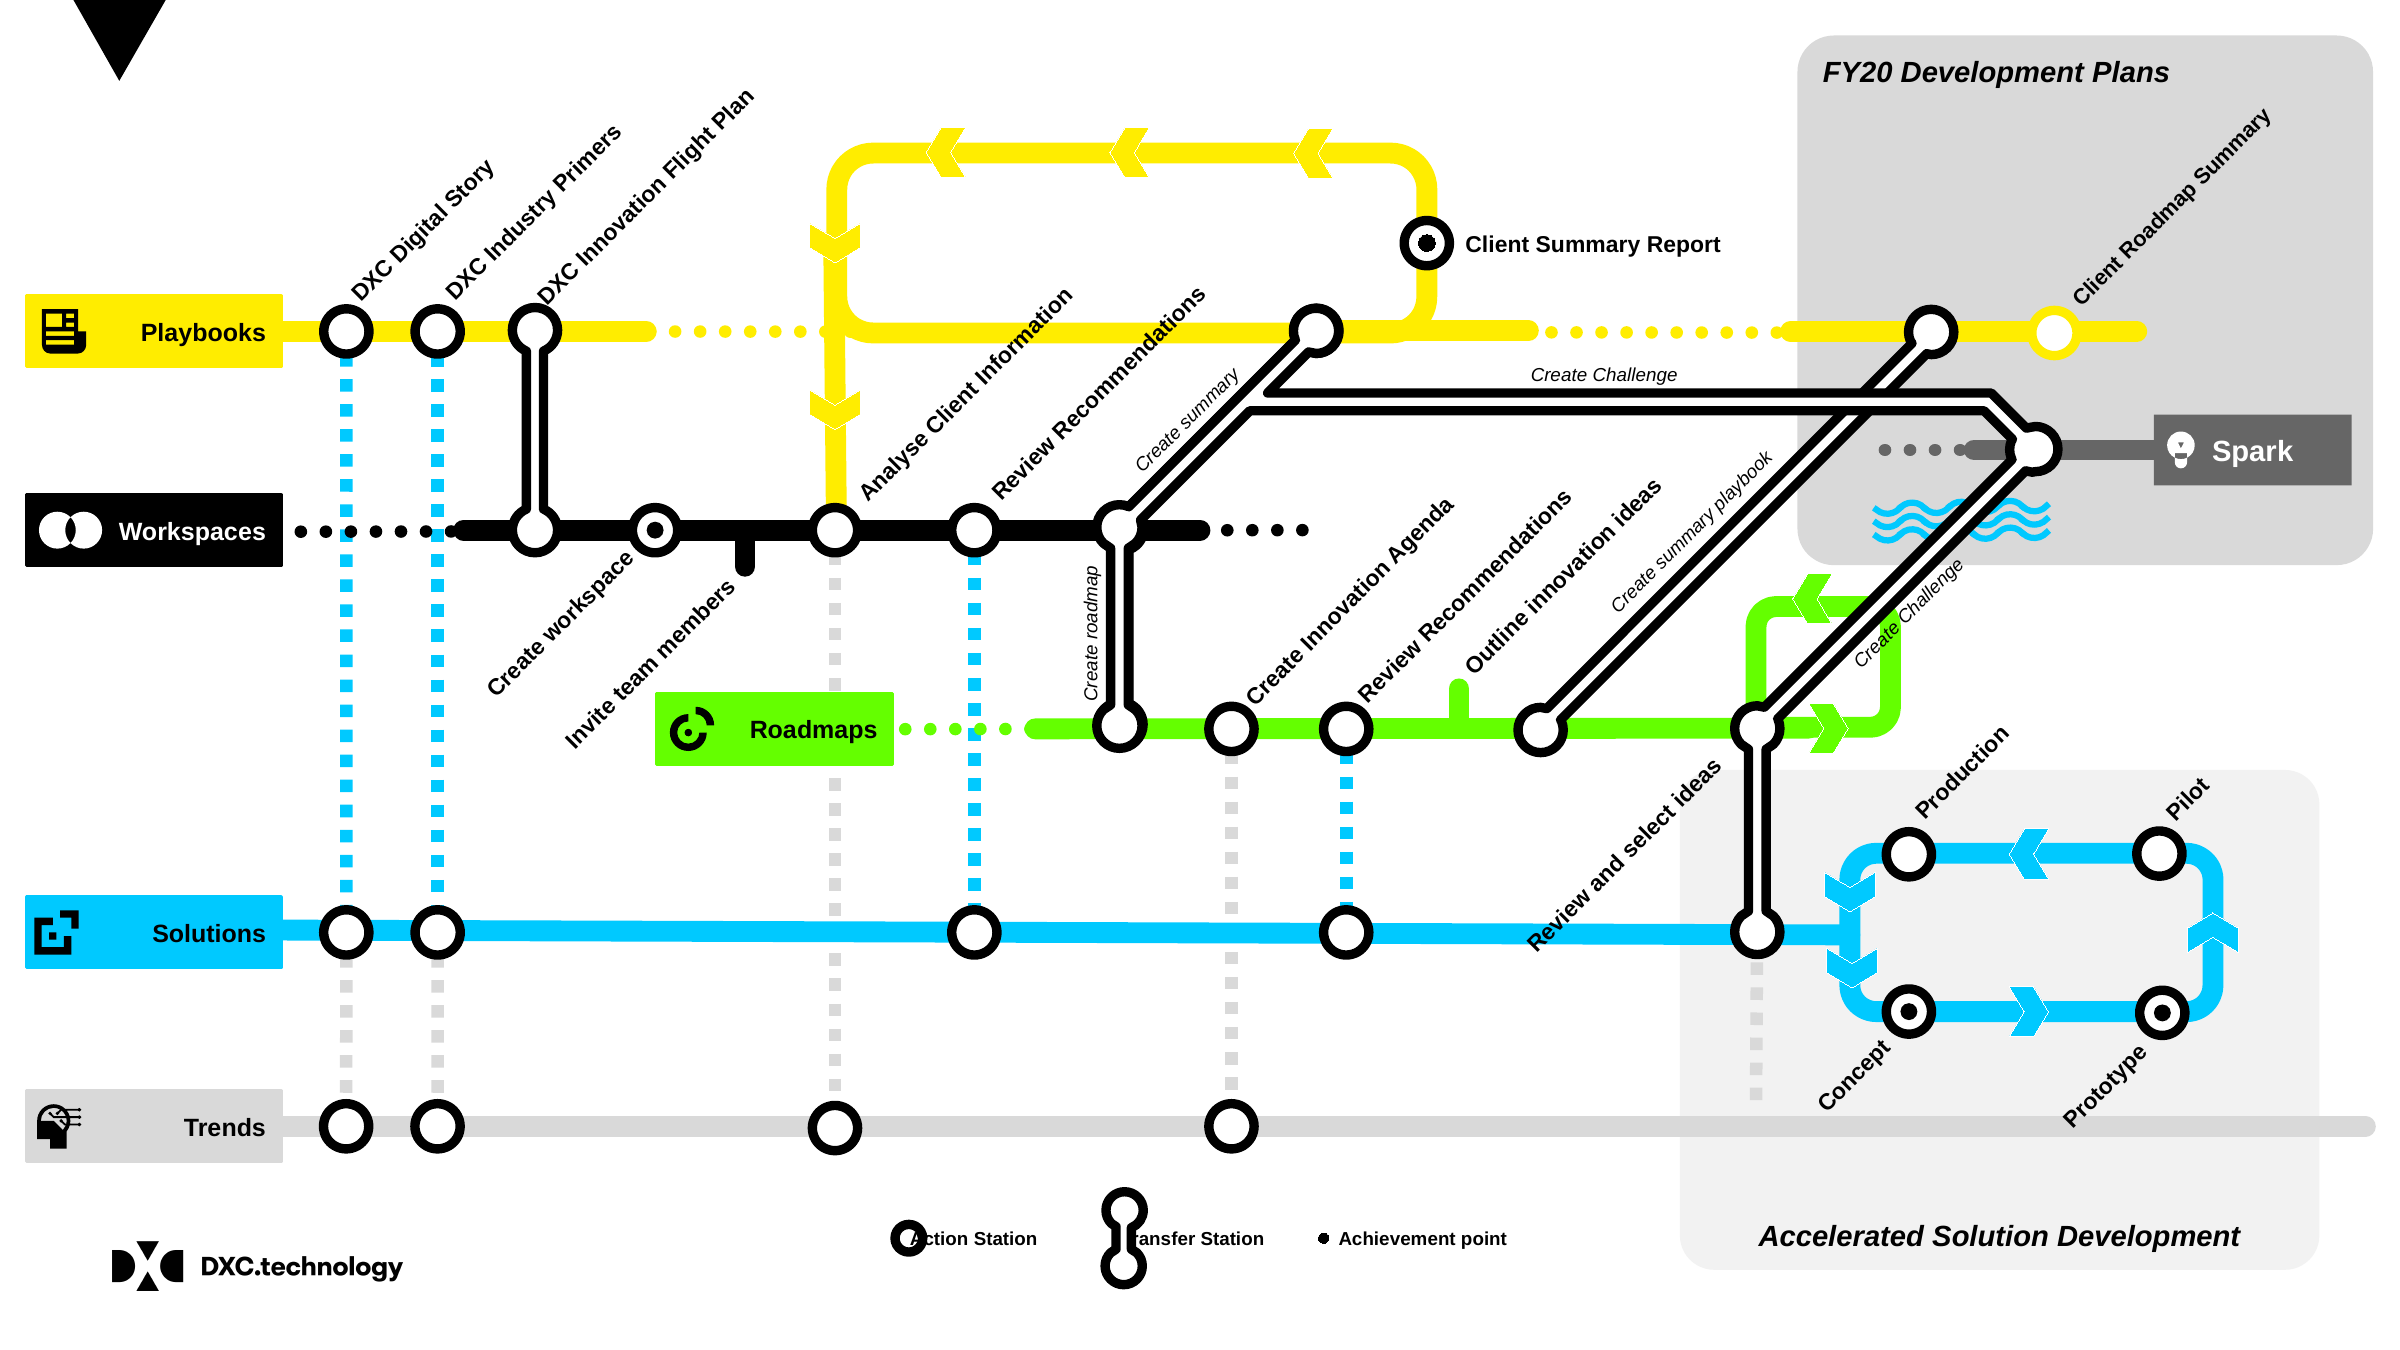

FY20 Development Plans

DXC Innovation Flight Plan
Client Roadmap Summary
DXC Industry Primers
DXC Digital Story

Client Summary Report
Playbooks

Create Challenge
Review Recommendations
Analyse Client Information

Create summary

Spark

Workspaces

Create summary playbook
Outline innovation ideas

Review Recommendations
Create Innovation Agenda
Create Challenge

Create workspace
Create roadmap
Invite team members
Roadmaps

Production
Accelerated Solution Development
Pilot

Review and select ideas

Solutions

Concept
Prototype
Trends

Achievement point

Action Station
Transfer Station